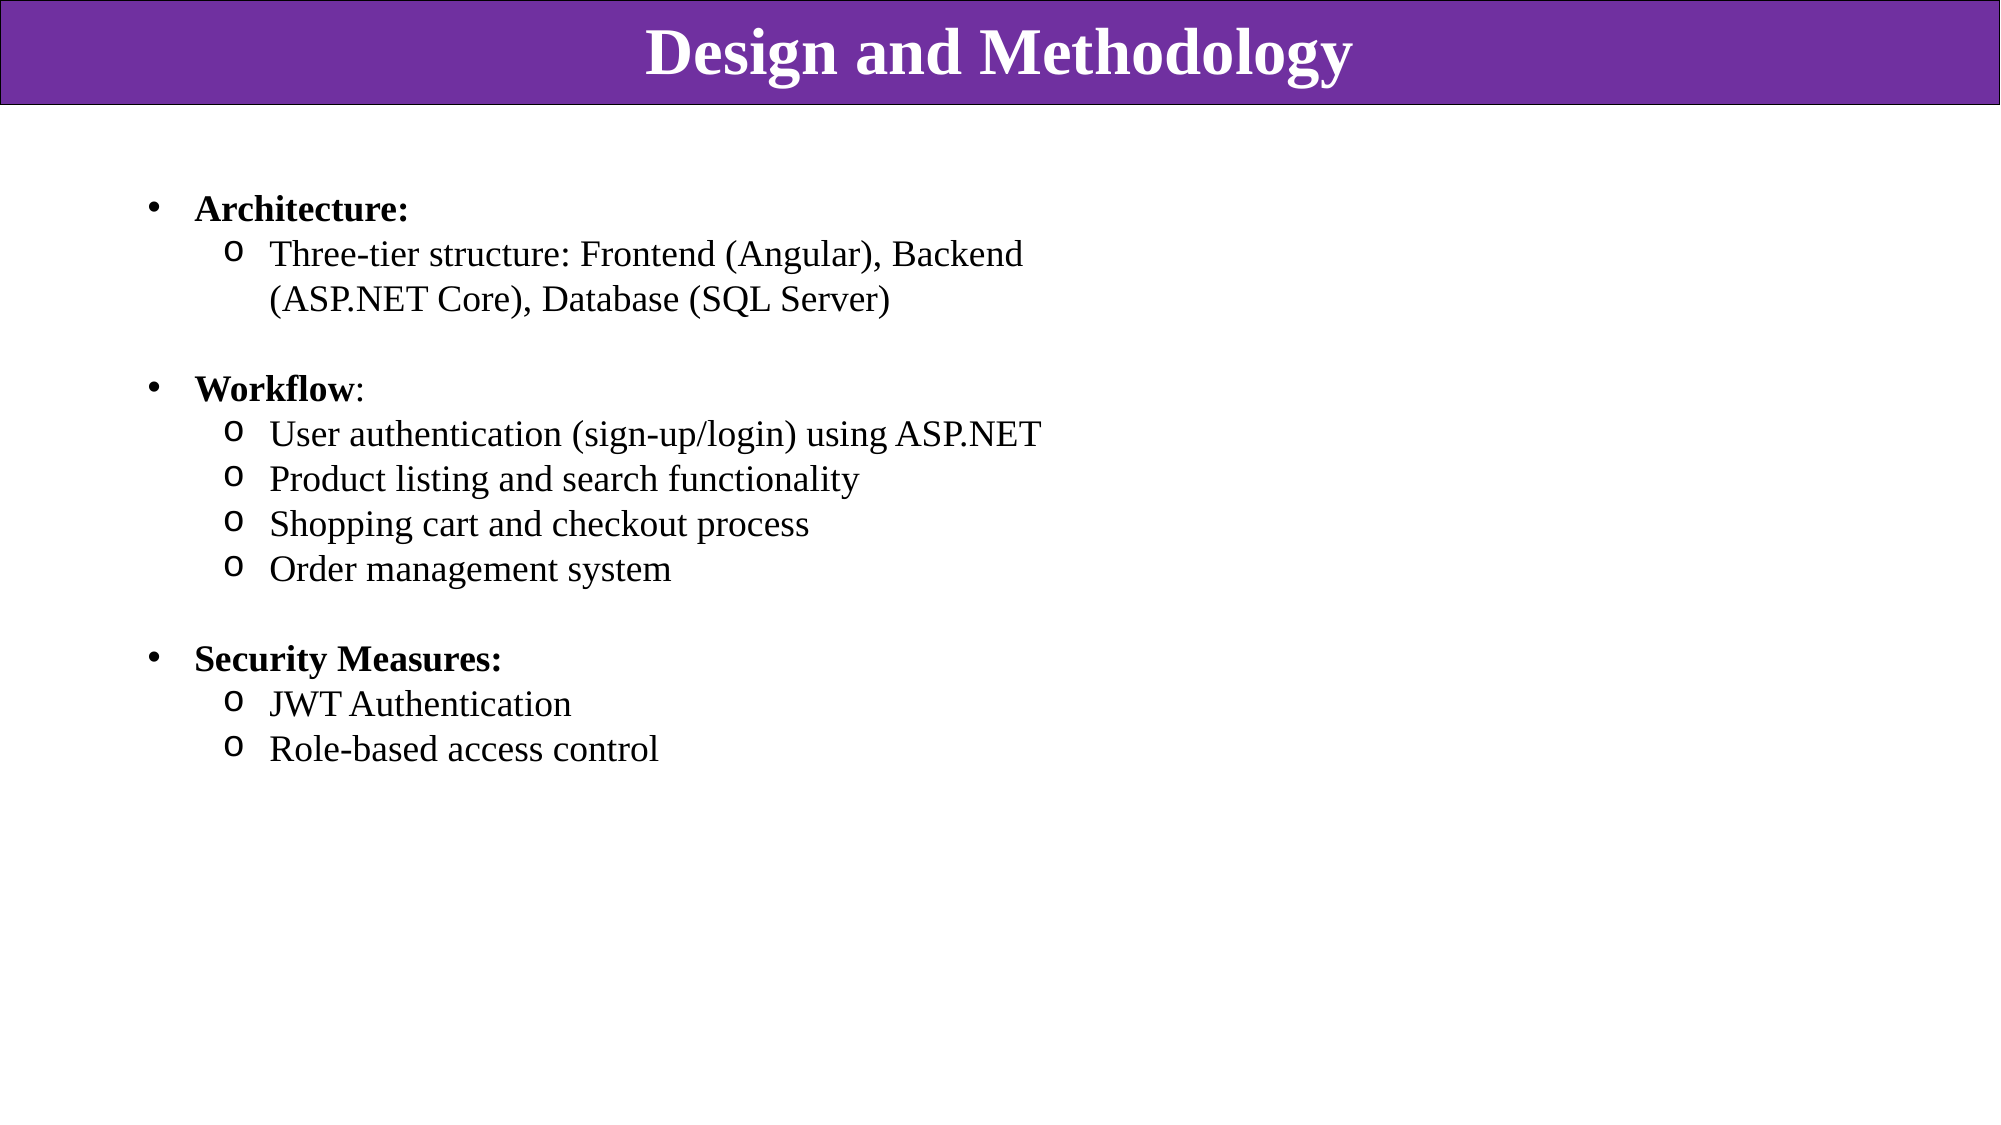

Design and Methodology
Architecture:
Three-tier structure: Frontend (Angular), Backend (ASP.NET Core), Database (SQL Server)

Workflow:
User authentication (sign-up/login) using ASP.NET
Product listing and search functionality
Shopping cart and checkout process
Order management system

Security Measures:
JWT Authentication
Role-based access control